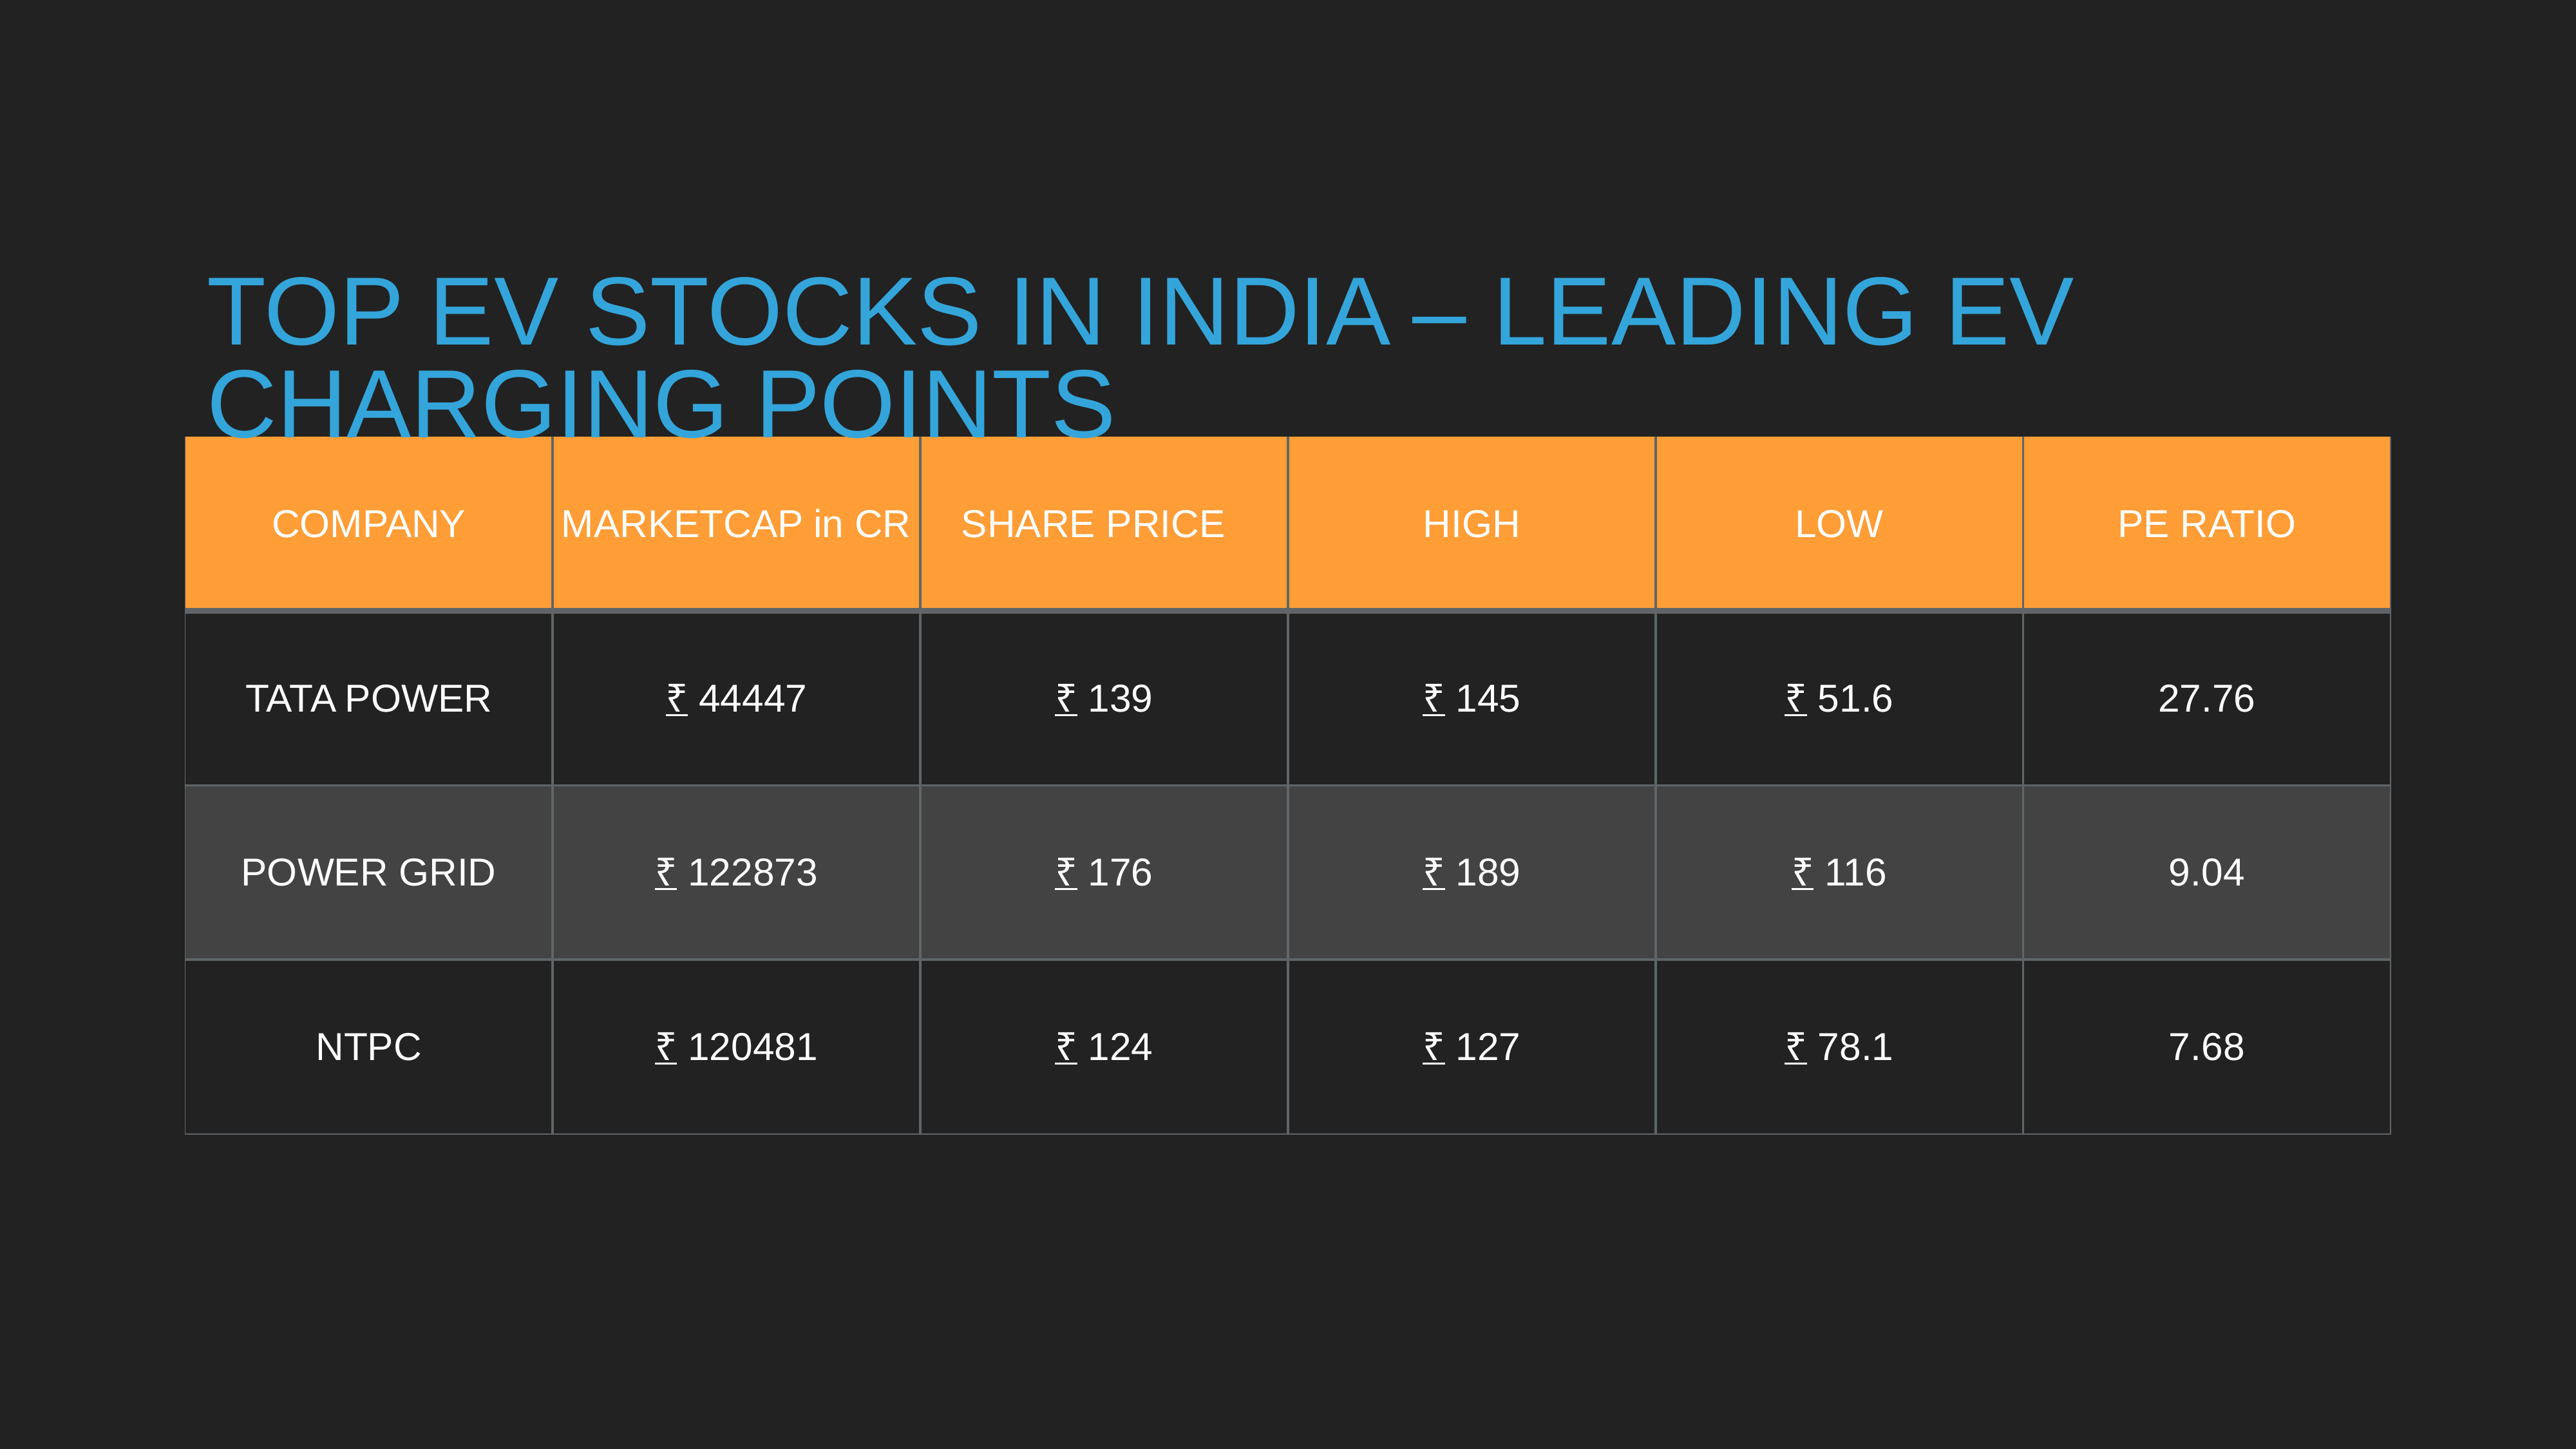

Top EV Stocks in India – Leading EV CHARGING POINTS
| COMPANY | MARKETCAP in CR | SHARE PRICE | HIGH | LOW | PE RATIO |
| --- | --- | --- | --- | --- | --- |
| TATA POWER | ₹ 44447 | ₹ 139 | ₹ 145 | ₹ 51.6 | 27.76 |
| POWER GRID | ₹ 122873 | ₹ 176 | ₹ 189 | ₹ 116 | 9.04 |
| NTPC | ₹ 120481 | ₹ 124 | ₹ 127 | ₹ 78.1 | 7.68 |